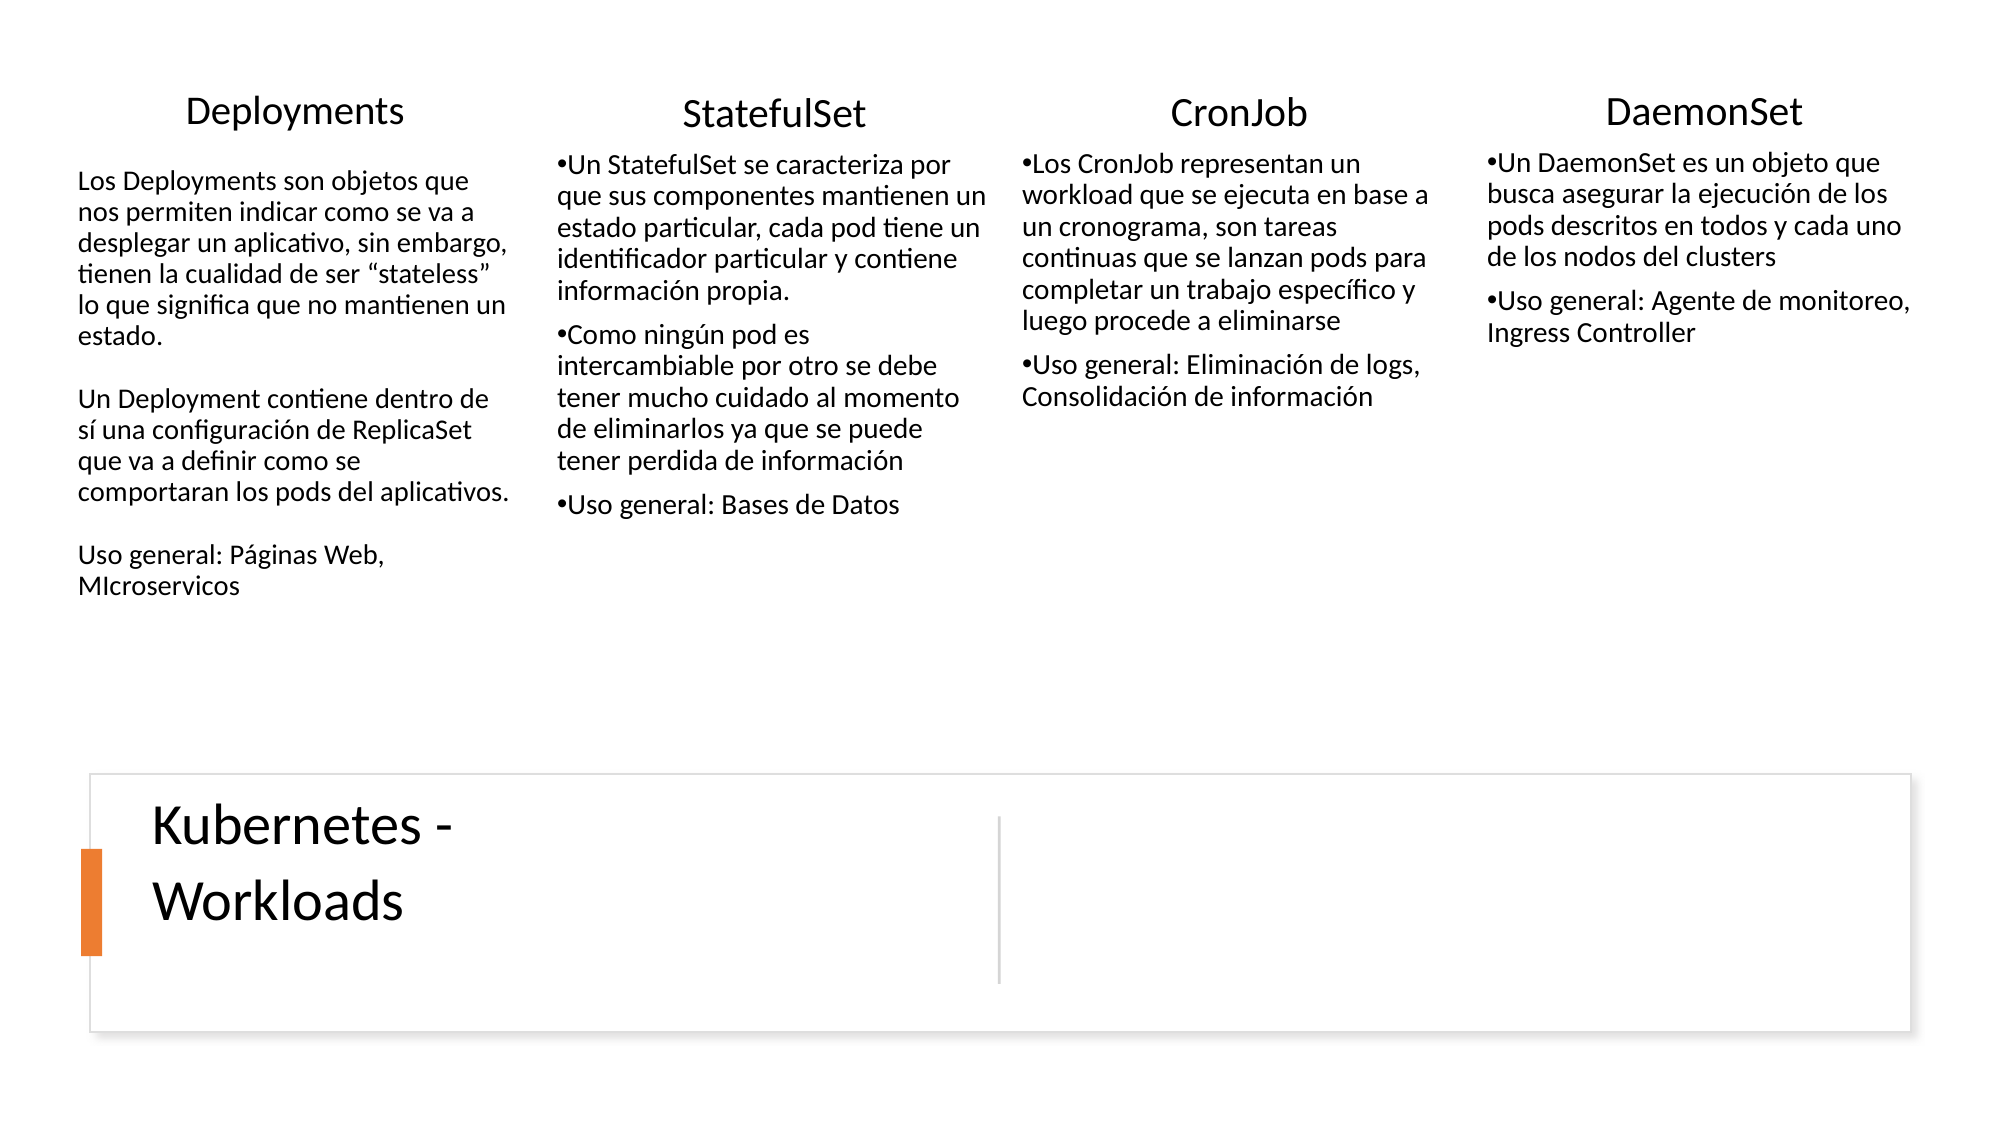

Deployments
Los Deployments son objetos que nos permiten indicar como se va a desplegar un aplicativo, sin embargo, tienen la cualidad de ser “stateless” lo que significa que no mantienen un estado.
Un Deployment contiene dentro de sí una configuración de ReplicaSet que va a definir como se comportaran los pods del aplicativos.
Uso general: Páginas Web, MIcroservicos

DaemonSet
Un DaemonSet es un objeto que busca asegurar la ejecución de los pods descritos en todos y cada uno de los nodos del clusters
Uso general: Agente de monitoreo, Ingress Controller
CronJob
Los CronJob representan un workload que se ejecuta en base a un cronograma, son tareas continuas que se lanzan pods para completar un trabajo específico y luego procede a eliminarse
Uso general: Eliminación de logs, Consolidación de información
StatefulSet
Un StatefulSet se caracteriza por que sus componentes mantienen un estado particular, cada pod tiene un identificador particular y contiene información propia.
Como ningún pod es intercambiable por otro se debe tener mucho cuidado al momento de eliminarlos ya que se puede tener perdida de información
Uso general: Bases de Datos
Kubernetes -
Workloads